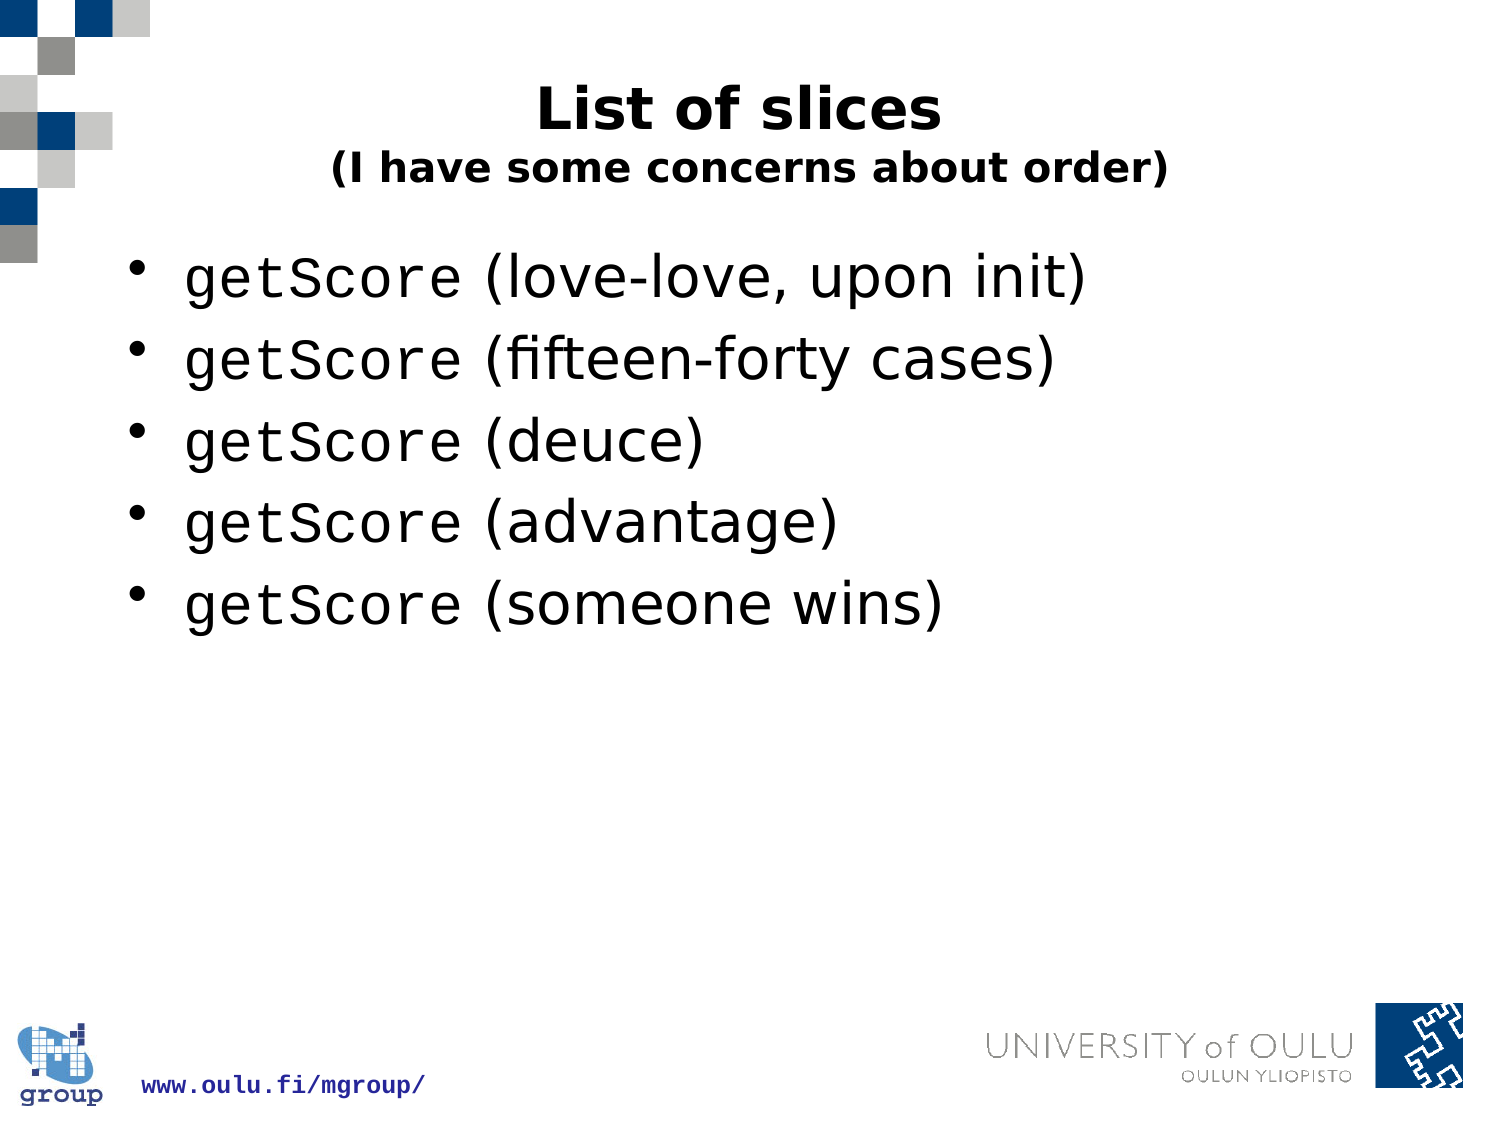

# List of slices (I have some concerns about order)
getScore 	(love-love, upon init)
getScore 	(fifteen-forty cases)
getScore 	(deuce)
getScore 	(advantage)
getScore 	(someone wins)